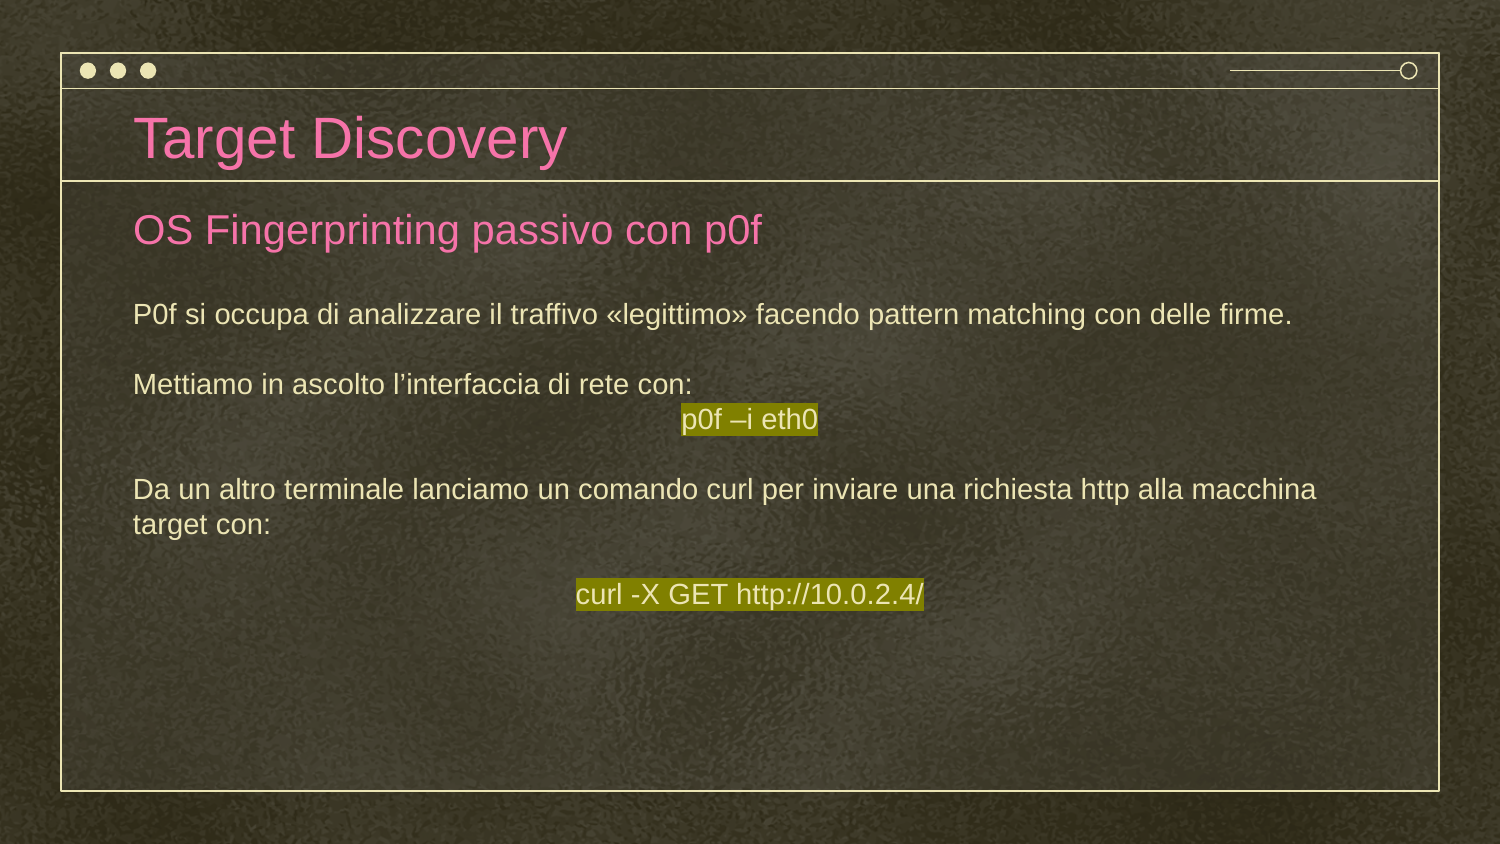

# Target Discovery
OS Fingerprinting passivo con p0f
P0f si occupa di analizzare il traffivo «legittimo» facendo pattern matching con delle firme.

Mettiamo in ascolto l’interfaccia di rete con:
p0f –i eth0

Da un altro terminale lanciamo un comando curl per inviare una richiesta http alla macchina target con:

curl -X GET http://10.0.2.4/